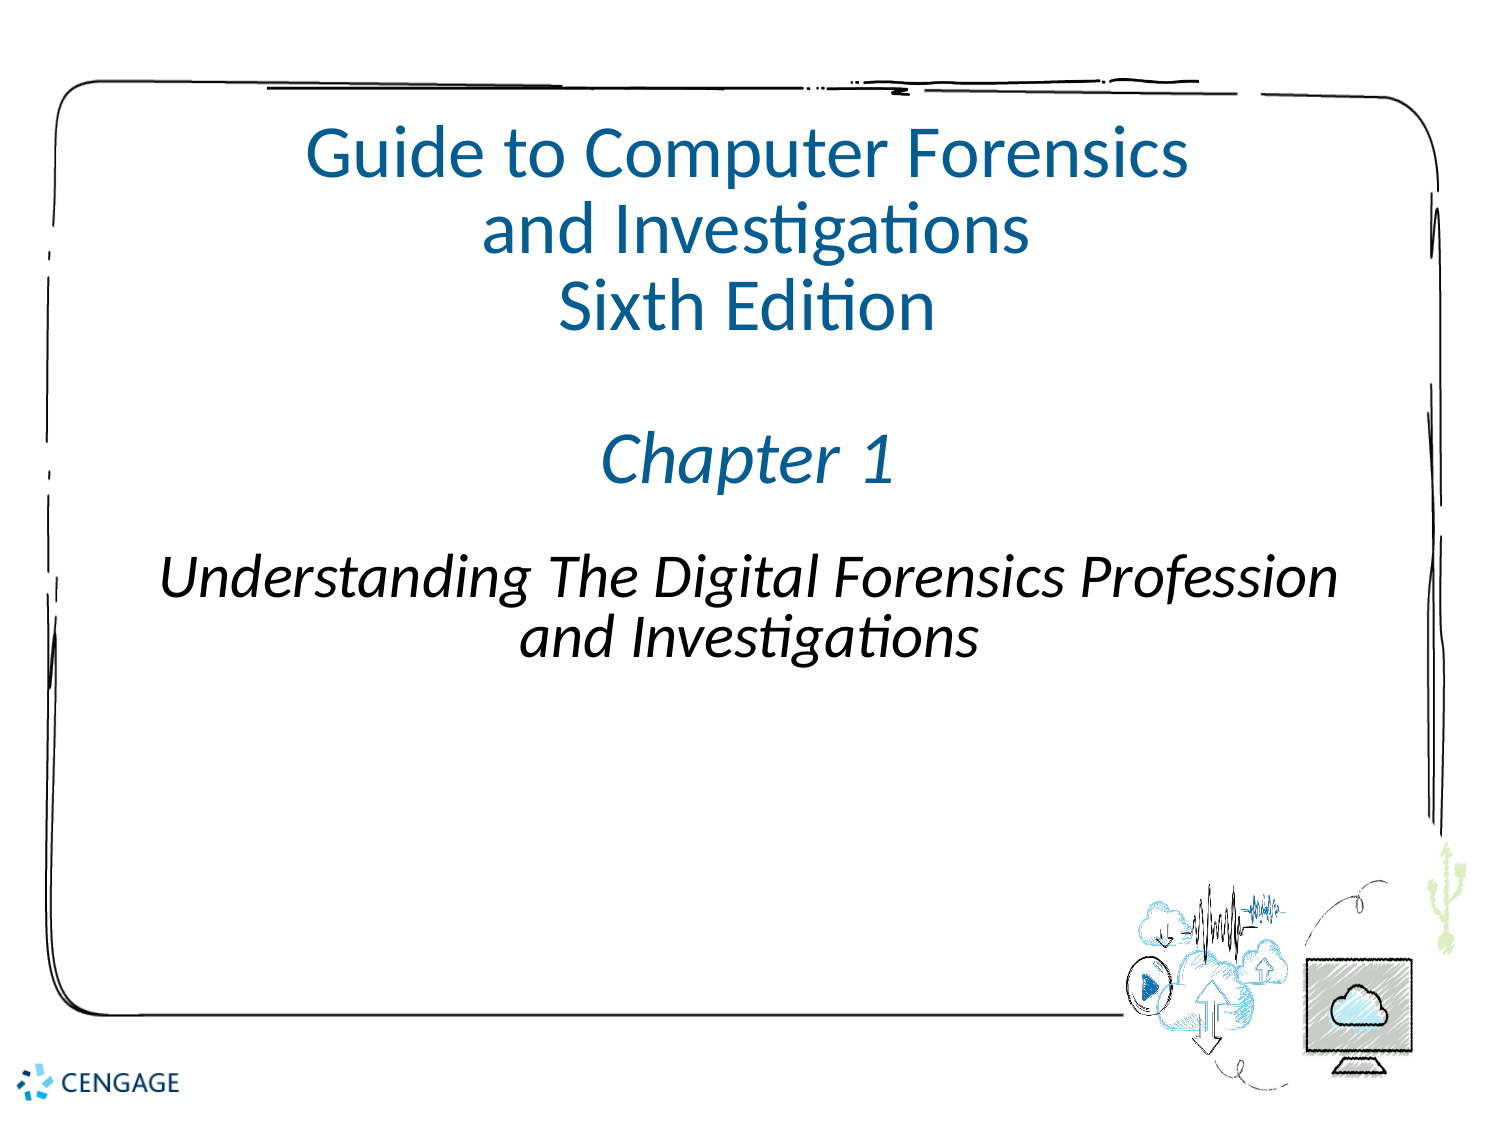

# Guide to Computer Forensics and Investigations Sixth Edition Chapter 1
Understanding The Digital Forensics Profession and Investigations